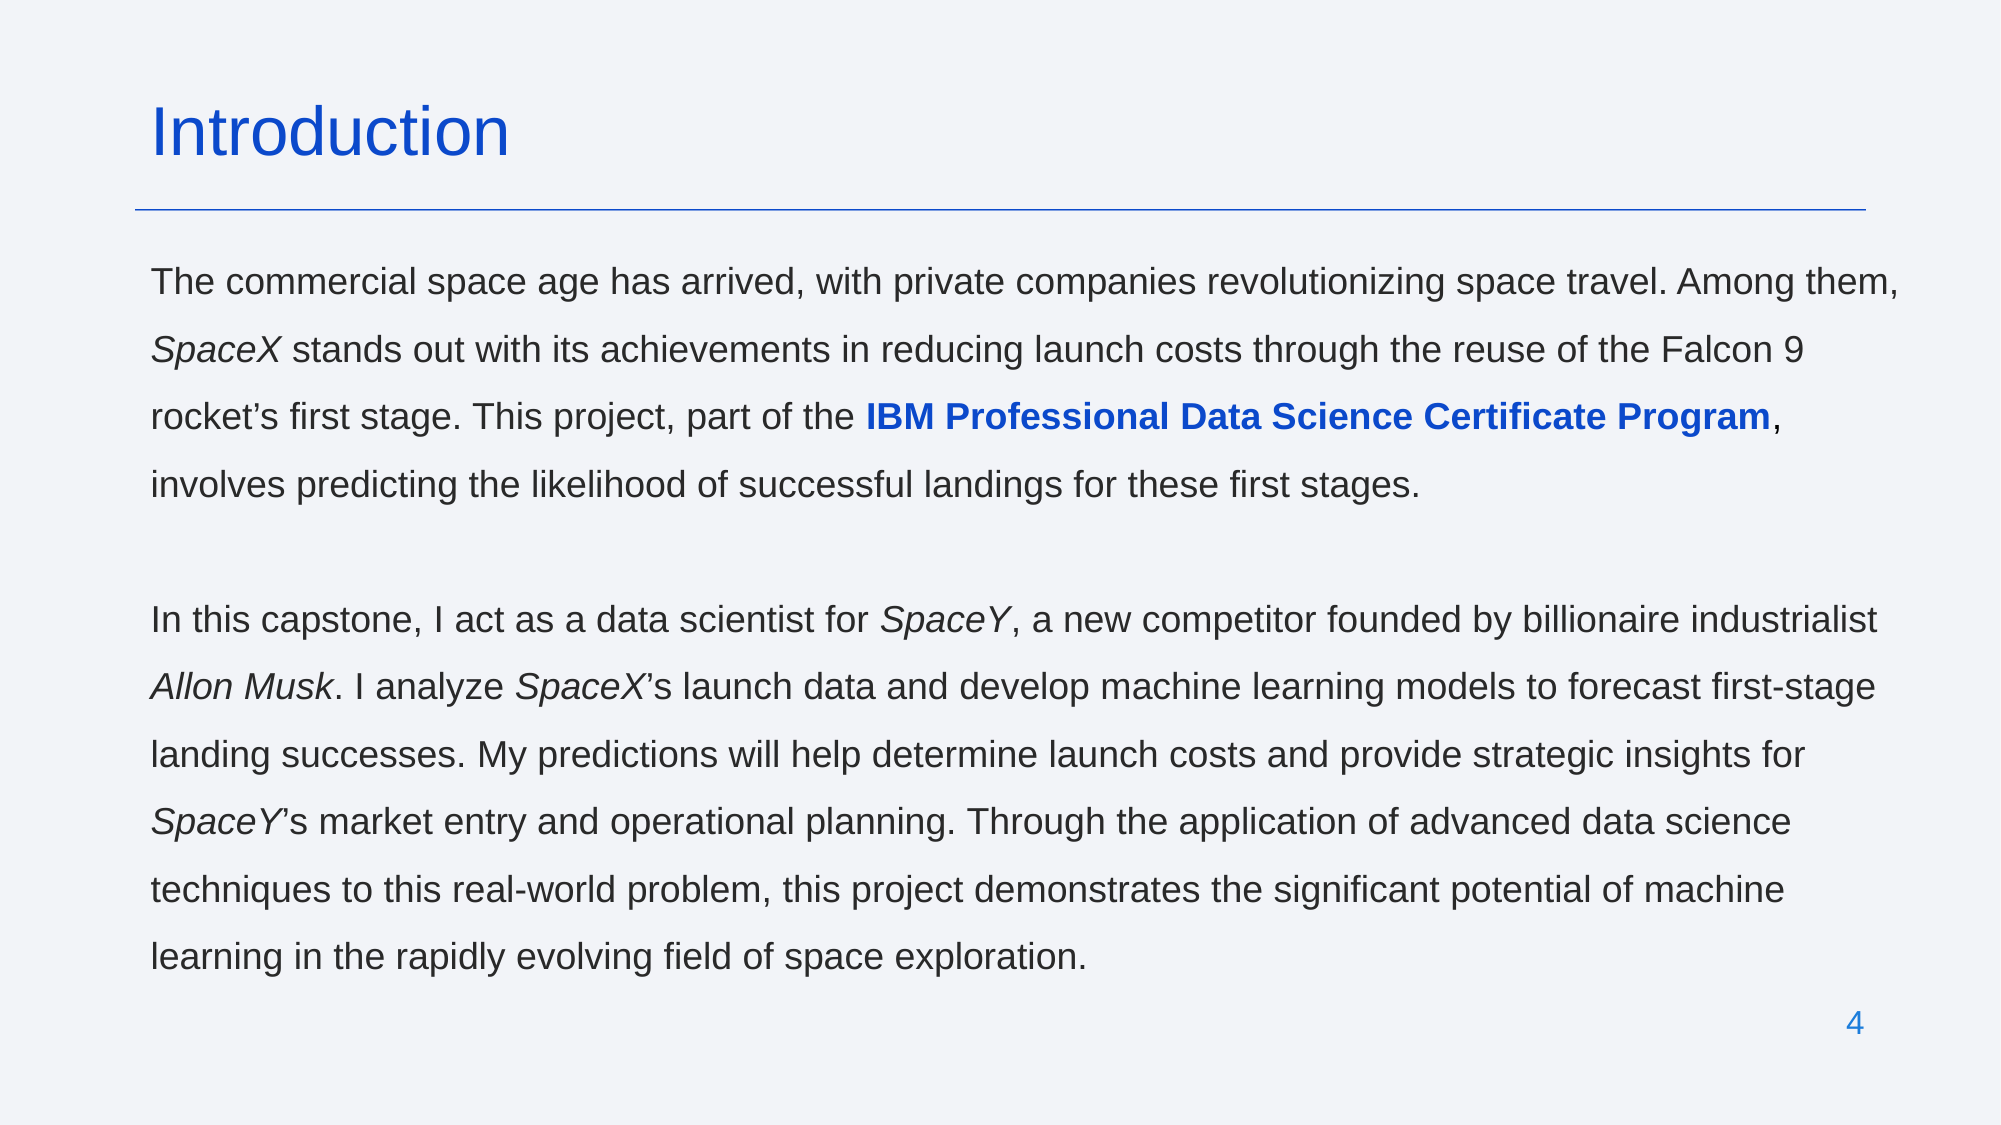

Introduction
The commercial space age has arrived, with private companies revolutionizing space travel. Among them, SpaceX stands out with its achievements in reducing launch costs through the reuse of the Falcon 9 rocket’s first stage. This project, part of the IBM Professional Data Science Certificate Program, involves predicting the likelihood of successful landings for these first stages.

In this capstone, I act as a data scientist for SpaceY, a new competitor founded by billionaire industrialist Allon Musk. I analyze SpaceX’s launch data and develop machine learning models to forecast first-stage landing successes. My predictions will help determine launch costs and provide strategic insights for SpaceY’s market entry and operational planning. Through the application of advanced data science techniques to this real-world problem, this project demonstrates the significant potential of machine learning in the rapidly evolving field of space exploration.
4